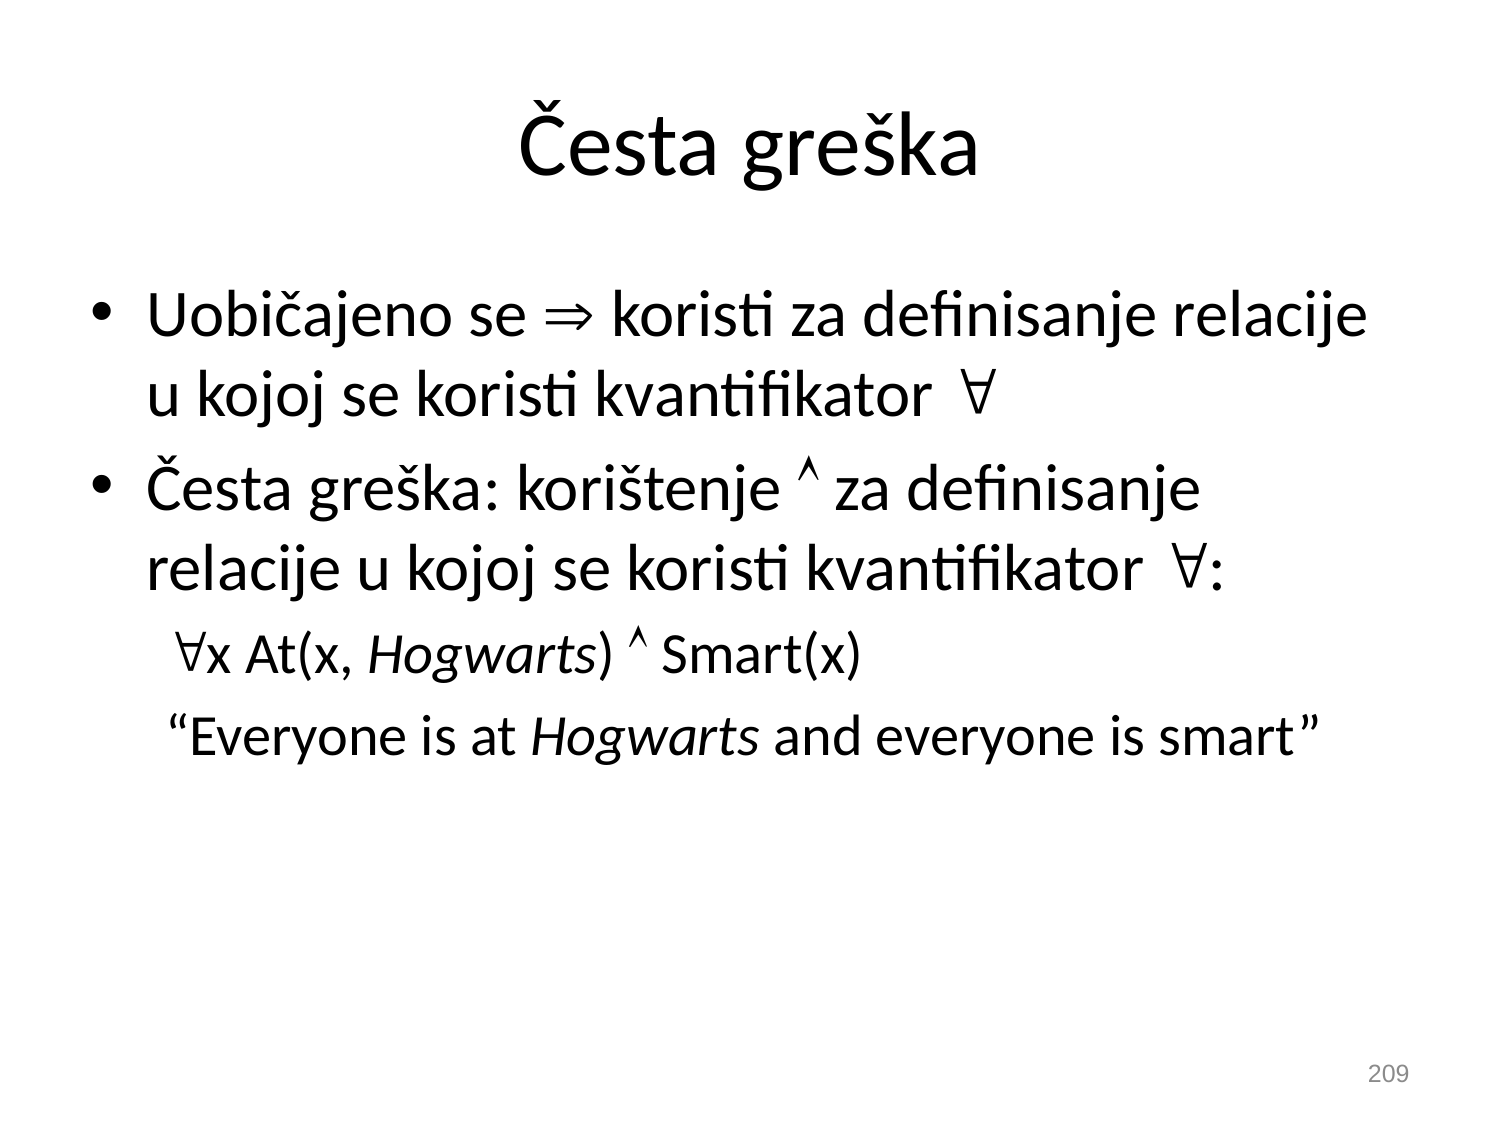

# Česta greška
Uobičajeno se ⇒ koristi za definisanje relacije u kojoj se koristi kvantifikator ∀
Česta greška: korištenje ∧ za definisanje relacije u kojoj se koristi kvantifikator ∀:
∀x At(x, Hogwarts) ∧ Smart(x)
“Everyone is at Hogwarts and everyone is smart”

209